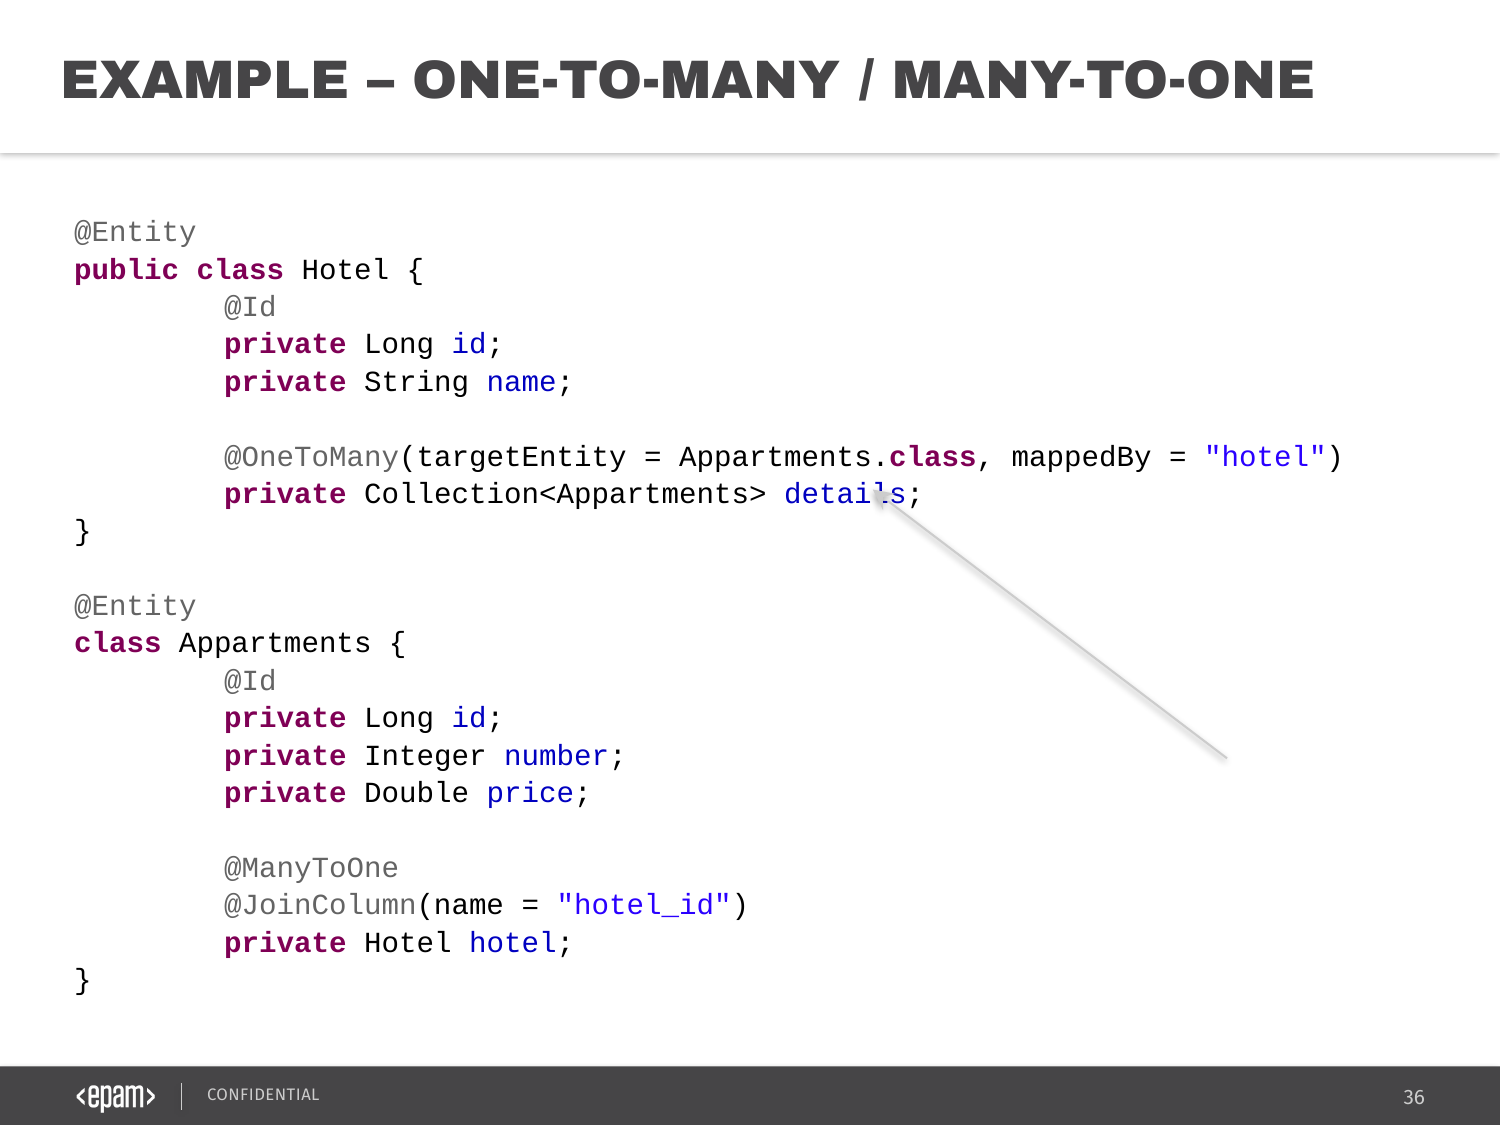

EXAMPLE – ONE-TO-MANY / MANY-TO-ONE
@Entity
public class Hotel {
	@Id
	private Long id;
	private String name;

	@OneToMany(targetEntity = Appartments.class, mappedBy = "hotel")
	private Collection<Appartments> details;
}

@Entity
class Appartments {
	@Id
	private Long id;
	private Integer number;
	private Double price;

	@ManyToOne
	@JoinColumn(name = "hotel_id")
	private Hotel hotel;
}